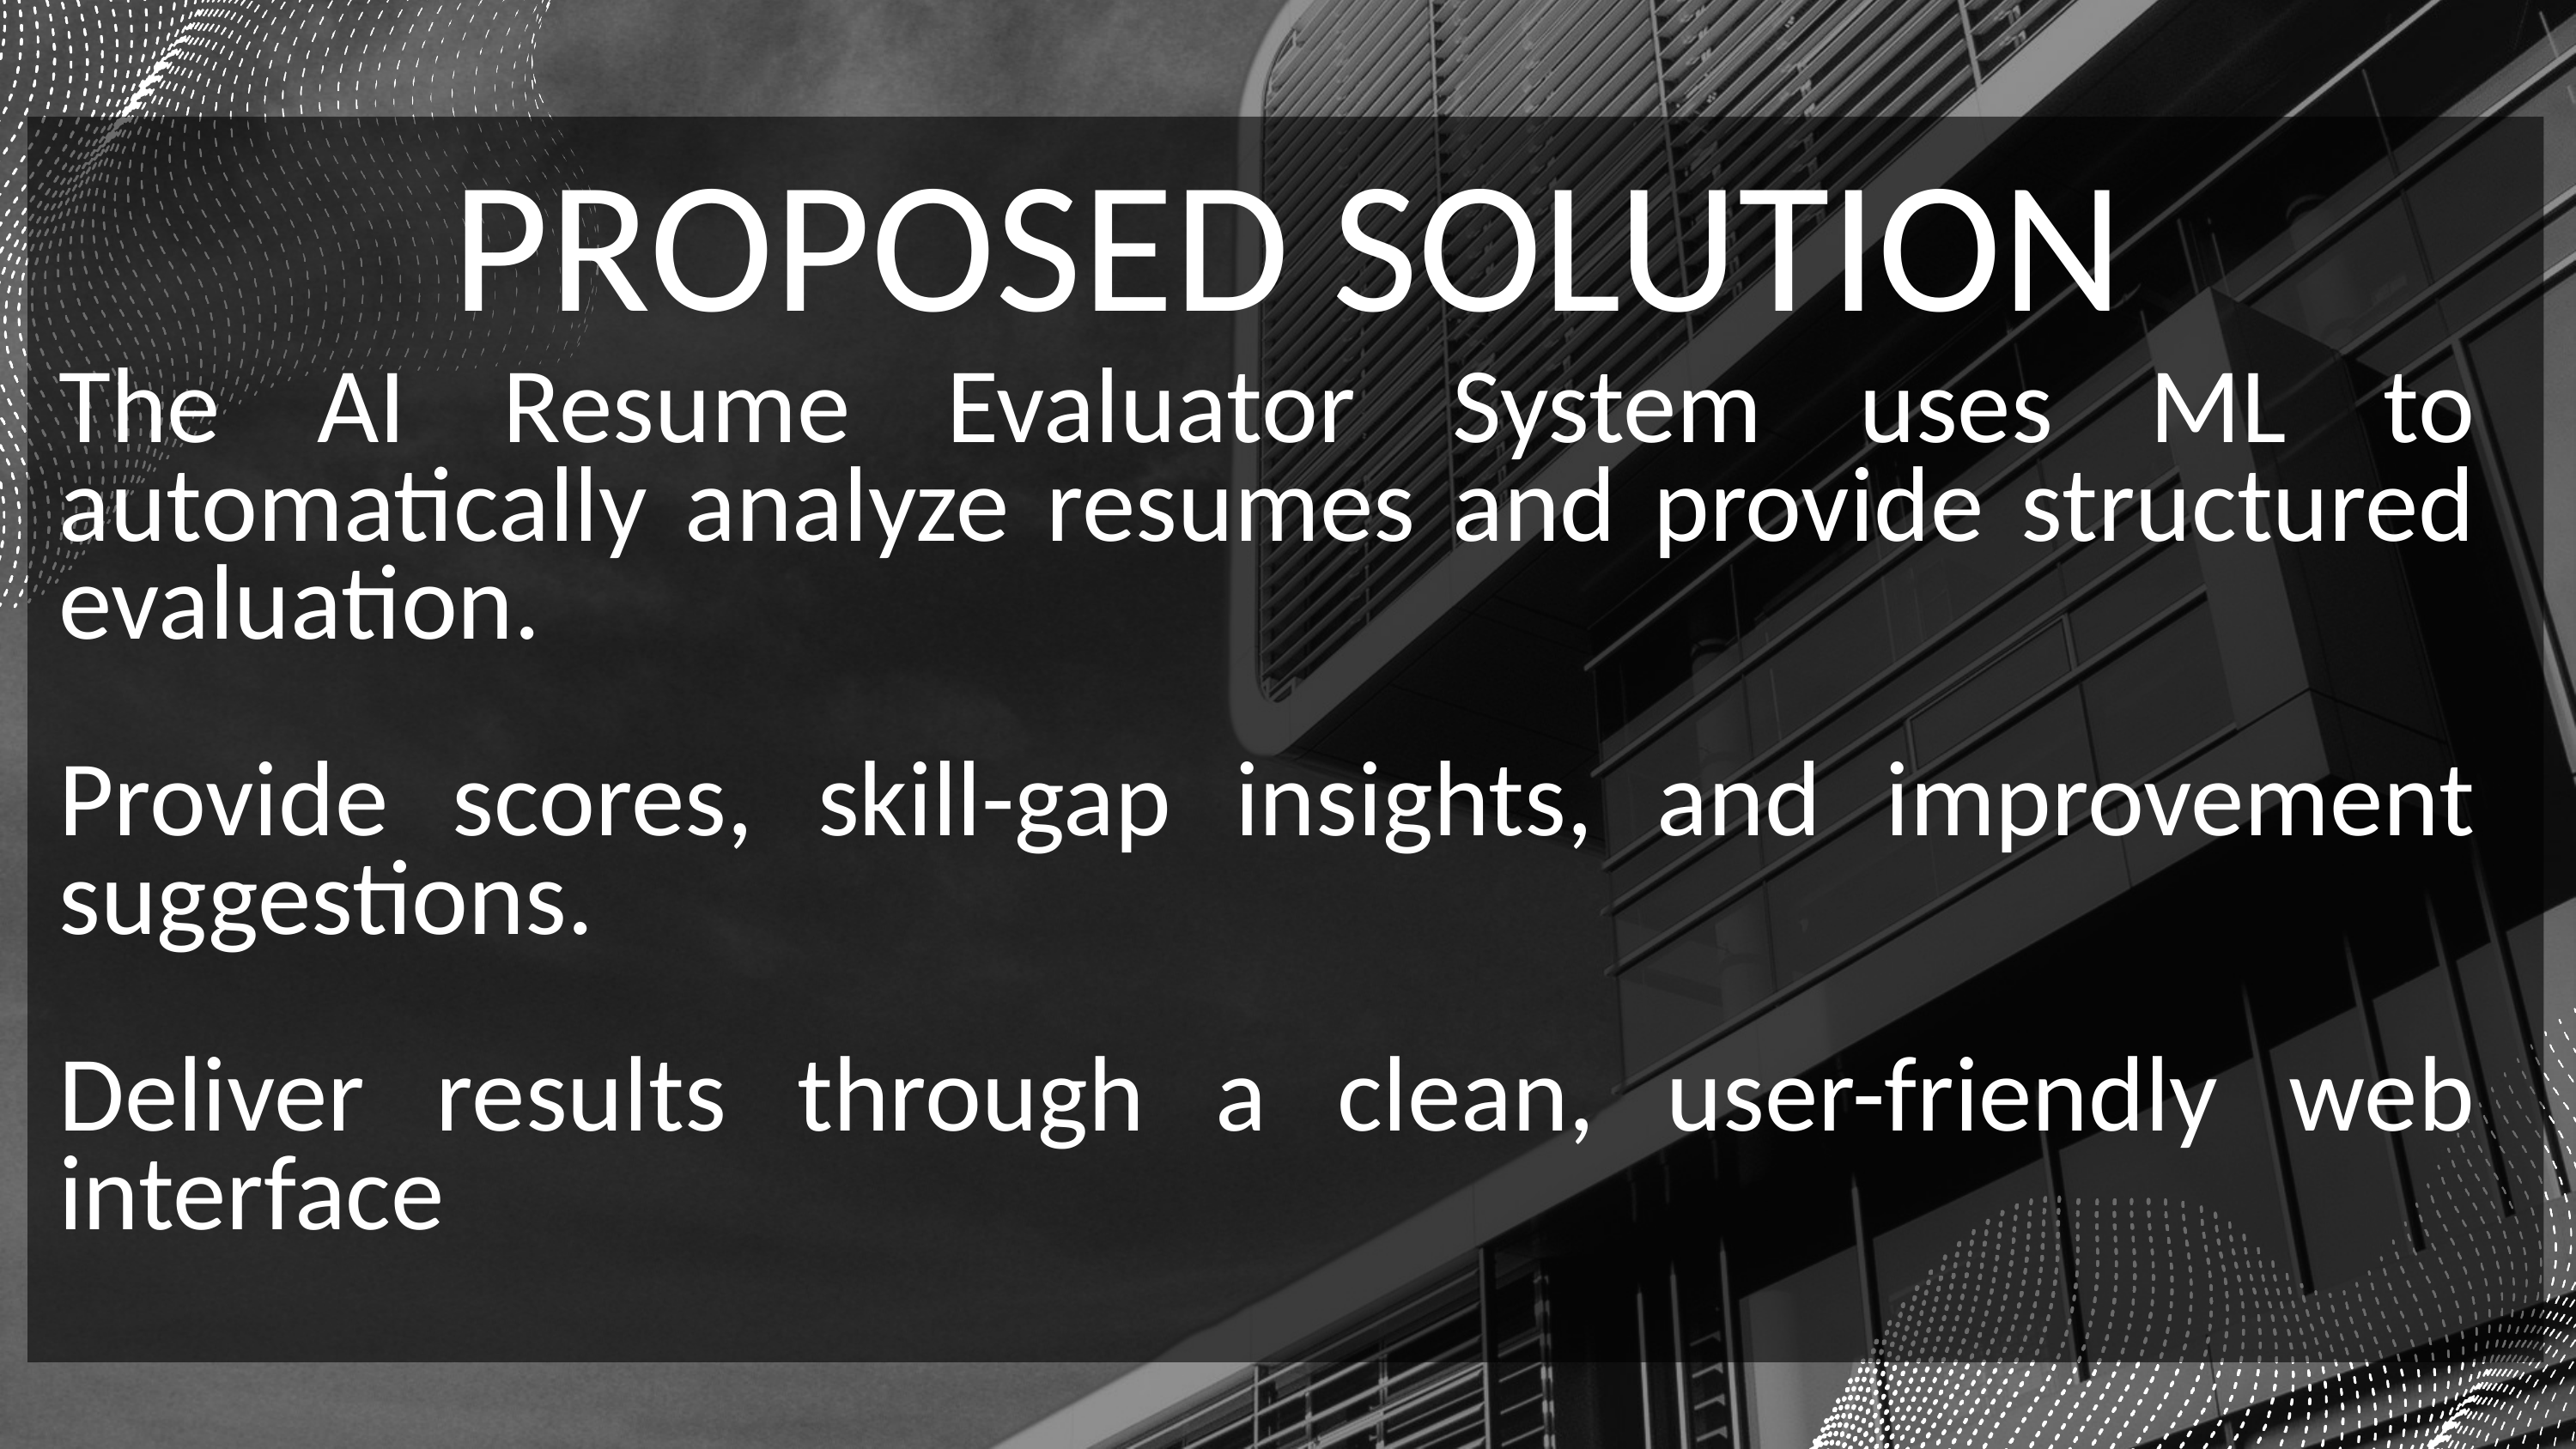

PROPOSED SOLUTION
The AI Resume Evaluator System uses ML to automatically analyze resumes and provide structured evaluation.

Provide scores, skill-gap insights, and improvement suggestions.

Deliver results through a clean, user-friendly web interface